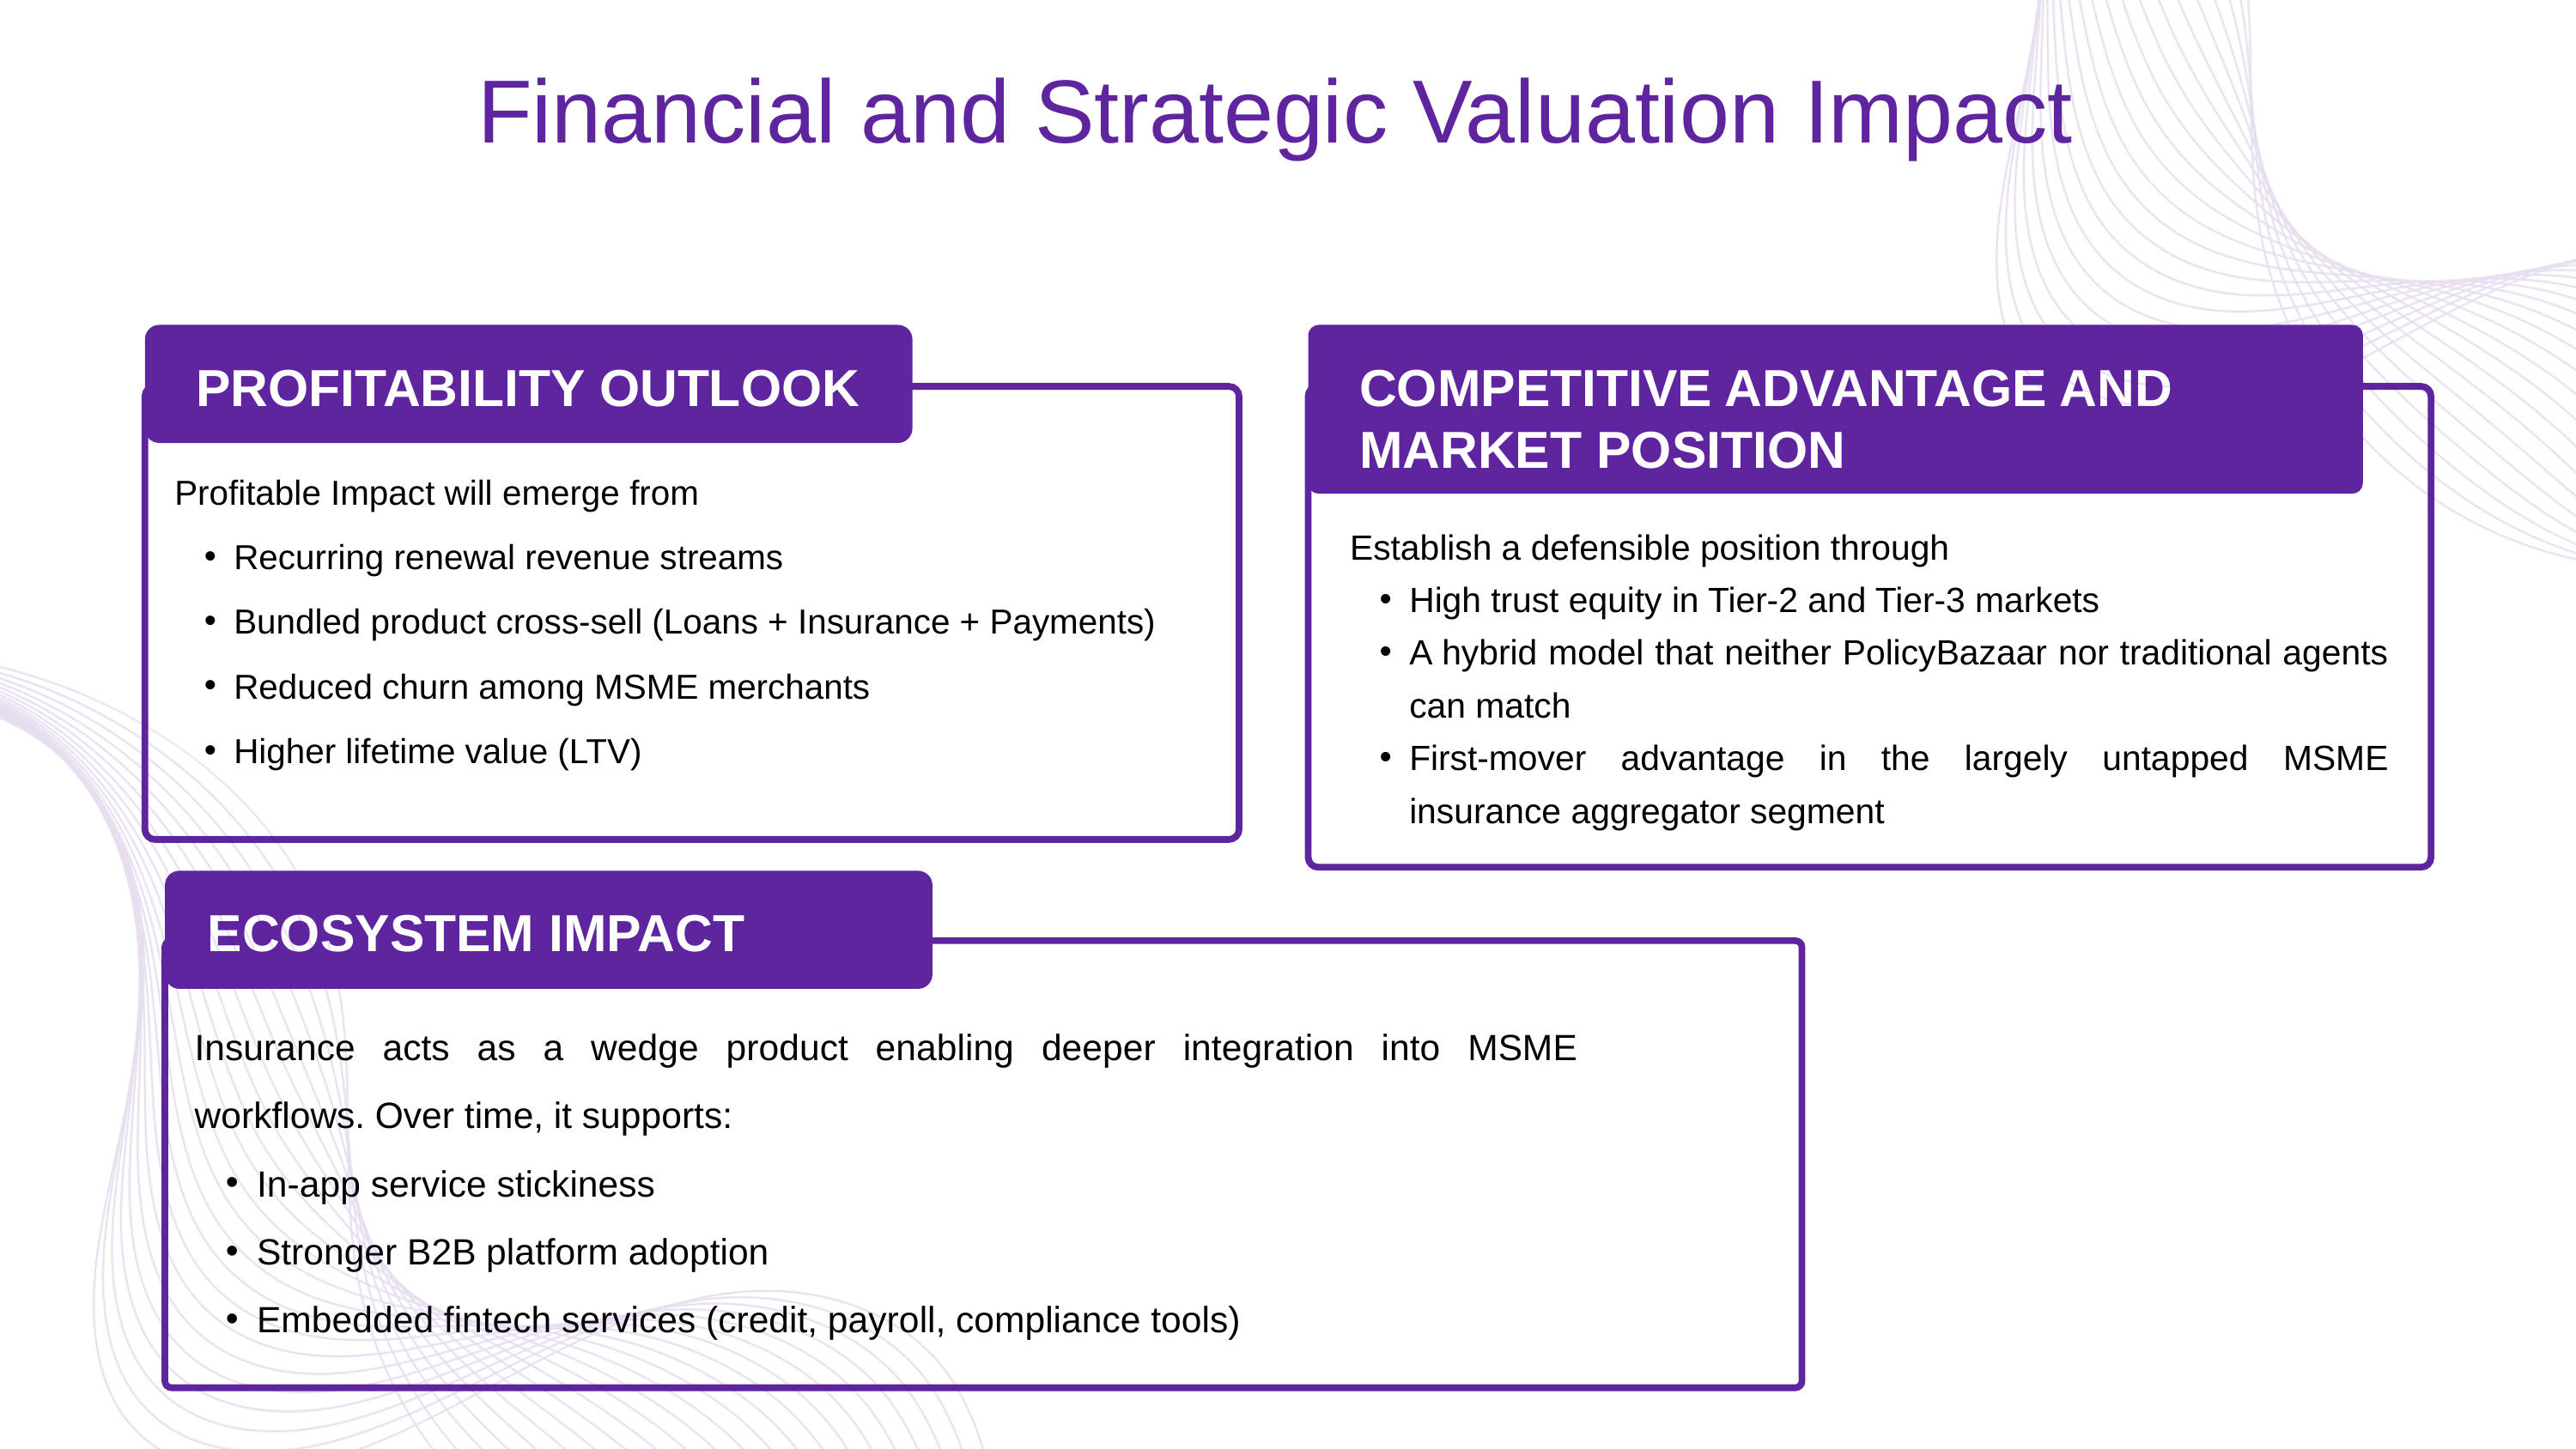

Financial and Strategic Valuation Impact

PROFITABILITY OUTLOOK
COMPETITIVE ADVANTAGE AND MARKET POSITION

Profitable Impact will emerge from
Recurring renewal revenue streams
Bundled product cross-sell (Loans + Insurance + Payments)
Reduced churn among MSME merchants
Higher lifetime value (LTV)
Establish a defensible position through
High trust equity in Tier-2 and Tier-3 markets
A hybrid model that neither PolicyBazaar nor traditional agents can match
First-mover advantage in the largely untapped MSME insurance aggregator segment

ECOSYSTEM IMPACT

Insurance acts as a wedge product enabling deeper integration into MSME workflows. Over time, it supports:
In-app service stickiness
Stronger B2B platform adoption
Embedded fintech services (credit, payroll, compliance tools)